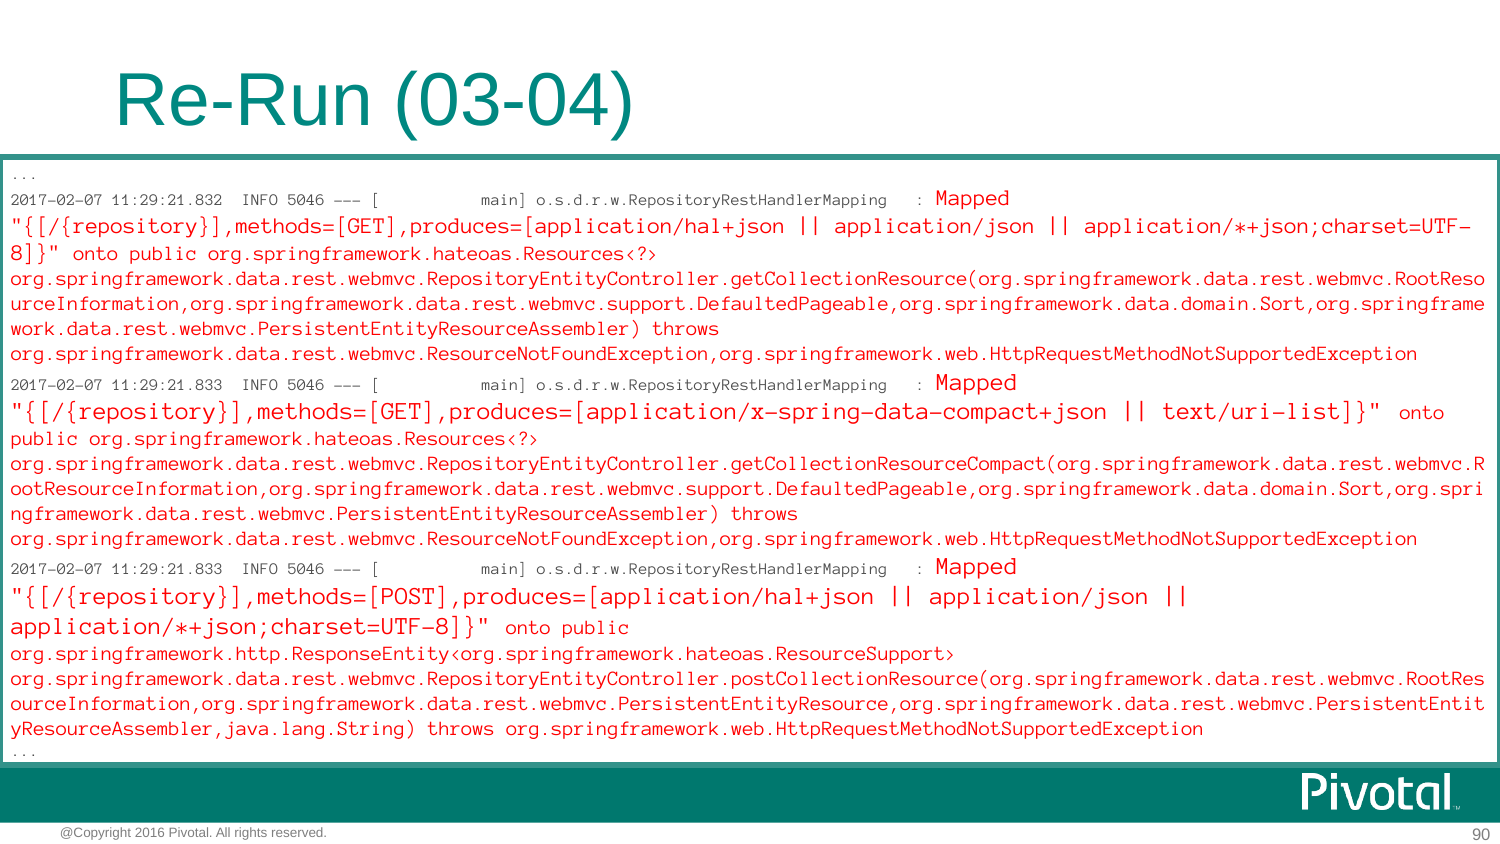

# Re-Run (03-04)
...
2017-02-07 11:29:21.832  INFO 5046 --- [           main] o.s.d.r.w.RepositoryRestHandlerMapping   : Mapped "{[/{repository}],methods=[GET],produces=[application/hal+json || application/json || application/*+json;charset=UTF-8]}" onto public org.springframework.hateoas.Resources<?> org.springframework.data.rest.webmvc.RepositoryEntityController.getCollectionResource(org.springframework.data.rest.webmvc.RootResourceInformation,org.springframework.data.rest.webmvc.support.DefaultedPageable,org.springframework.data.domain.Sort,org.springframework.data.rest.webmvc.PersistentEntityResourceAssembler) throws org.springframework.data.rest.webmvc.ResourceNotFoundException,org.springframework.web.HttpRequestMethodNotSupportedException
2017-02-07 11:29:21.833  INFO 5046 --- [           main] o.s.d.r.w.RepositoryRestHandlerMapping   : Mapped "{[/{repository}],methods=[GET],produces=[application/x-spring-data-compact+json || text/uri-list]}" onto public org.springframework.hateoas.Resources<?> org.springframework.data.rest.webmvc.RepositoryEntityController.getCollectionResourceCompact(org.springframework.data.rest.webmvc.RootResourceInformation,org.springframework.data.rest.webmvc.support.DefaultedPageable,org.springframework.data.domain.Sort,org.springframework.data.rest.webmvc.PersistentEntityResourceAssembler) throws org.springframework.data.rest.webmvc.ResourceNotFoundException,org.springframework.web.HttpRequestMethodNotSupportedException
2017-02-07 11:29:21.833  INFO 5046 --- [           main] o.s.d.r.w.RepositoryRestHandlerMapping   : Mapped "{[/{repository}],methods=[POST],produces=[application/hal+json || application/json || application/*+json;charset=UTF-8]}" onto public org.springframework.http.ResponseEntity<org.springframework.hateoas.ResourceSupport> org.springframework.data.rest.webmvc.RepositoryEntityController.postCollectionResource(org.springframework.data.rest.webmvc.RootResourceInformation,org.springframework.data.rest.webmvc.PersistentEntityResource,org.springframework.data.rest.webmvc.PersistentEntityResourceAssembler,java.lang.String) throws org.springframework.web.HttpRequestMethodNotSupportedException
...